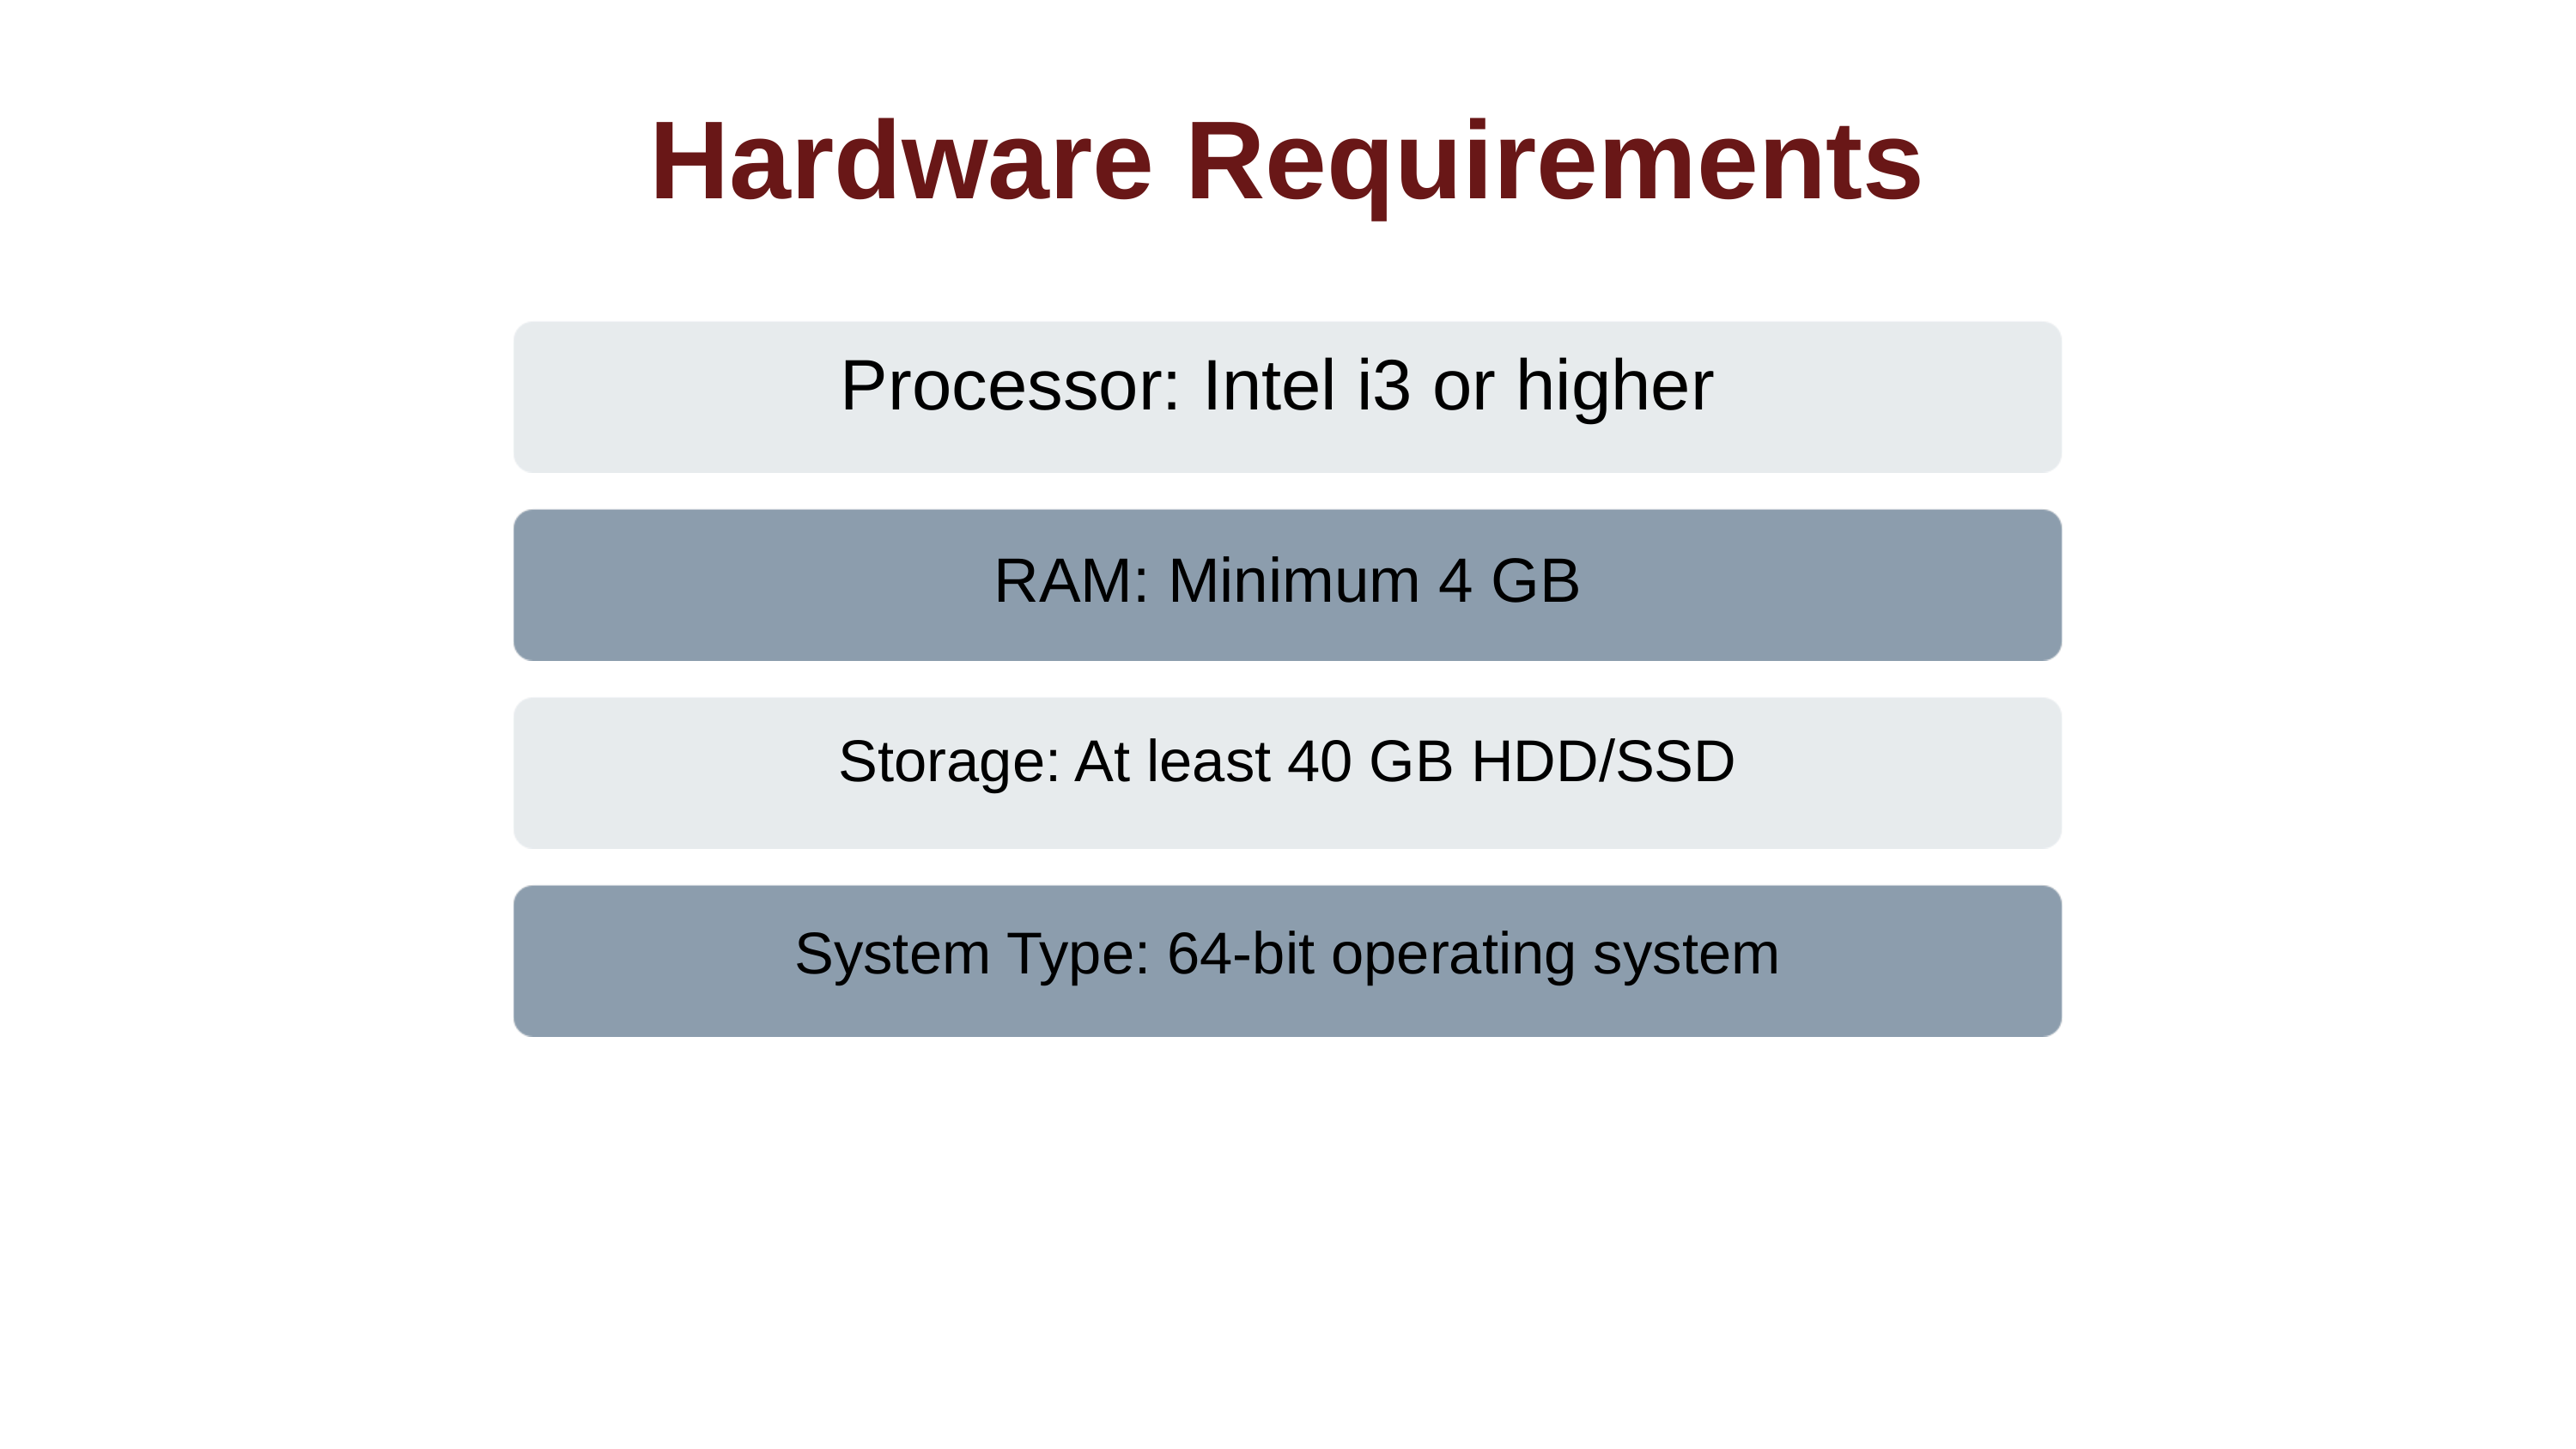

Hardware Requirements

Processor: Intel i3 or higher

RAM: Minimum 4 GB

Storage: At least 40 GB HDD/SSD

System Type: 64-bit operating system